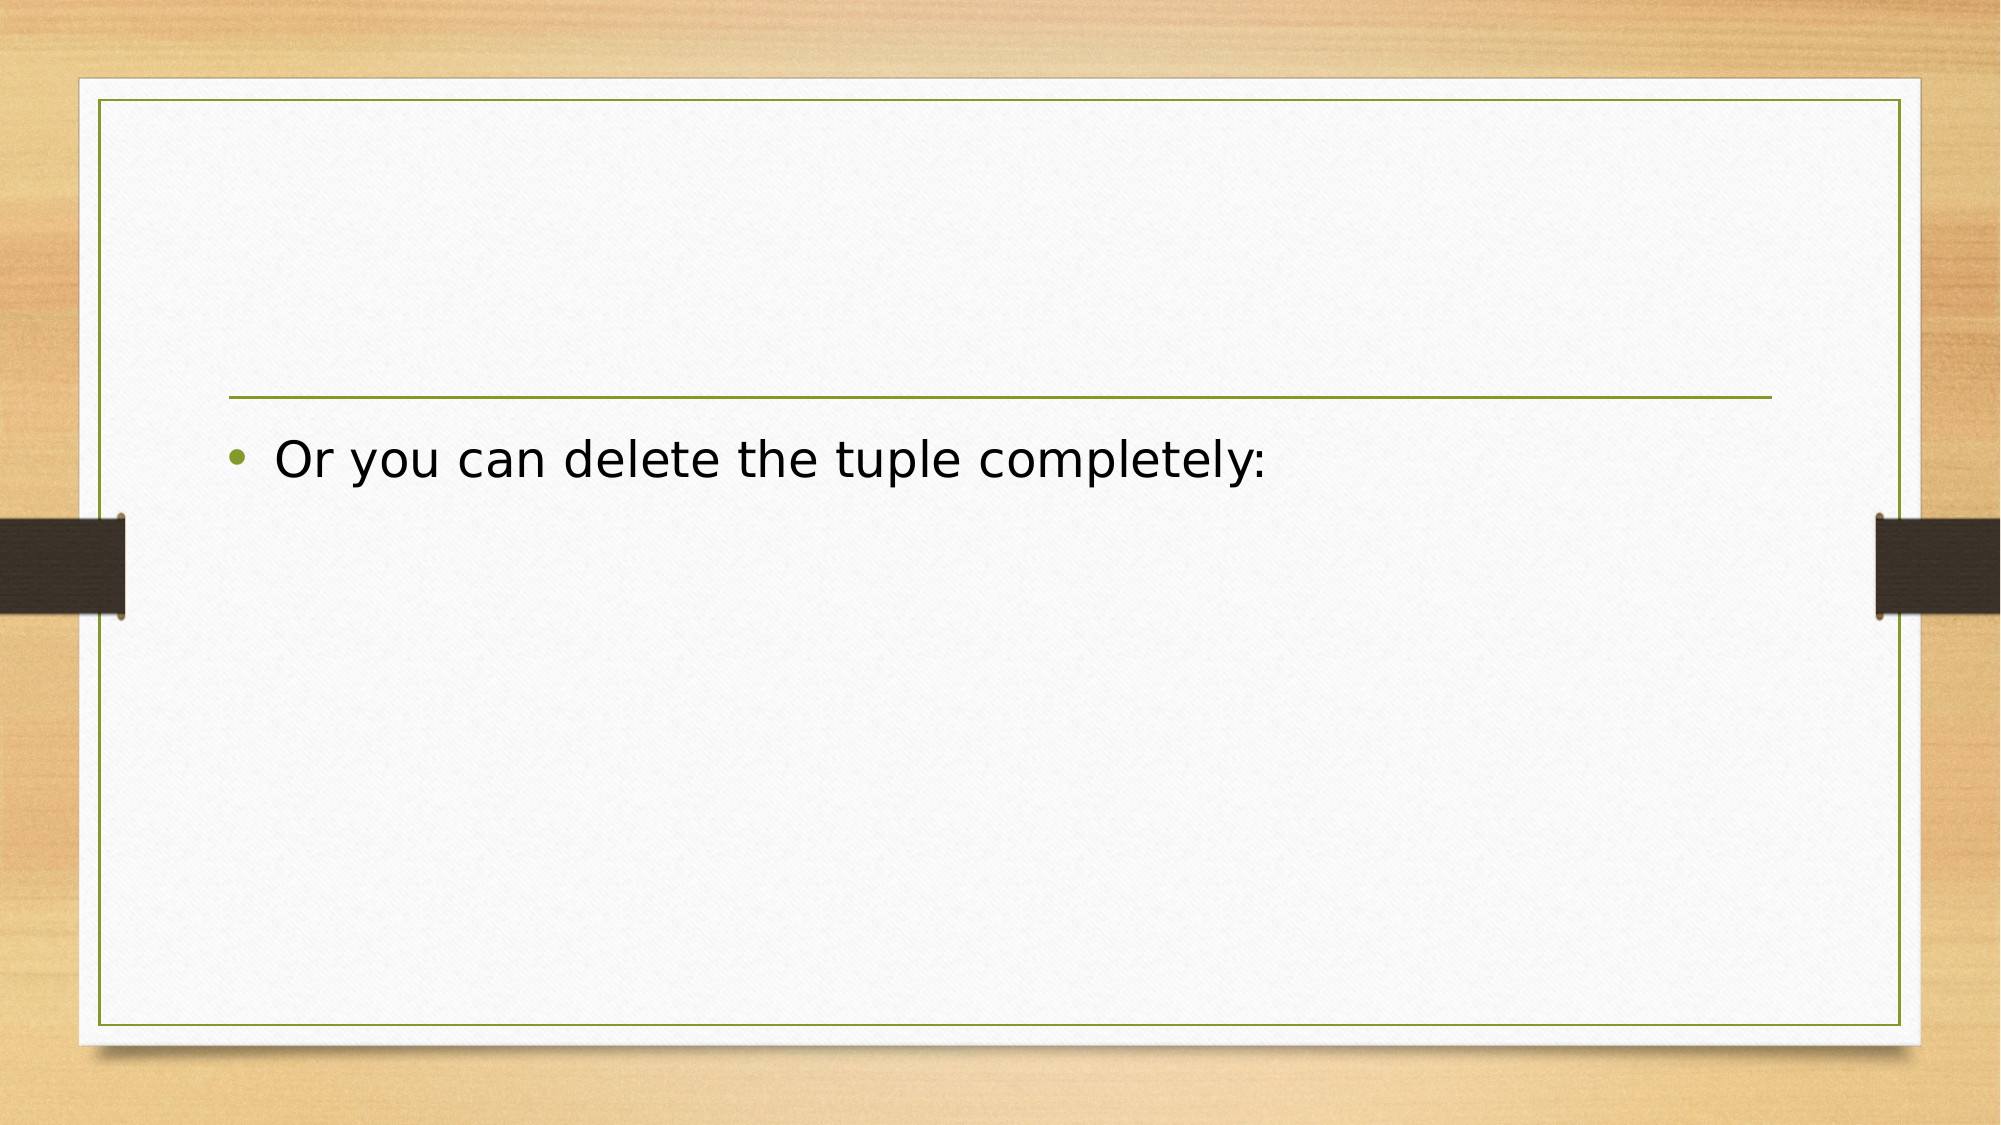

#
Or you can delete the tuple completely: